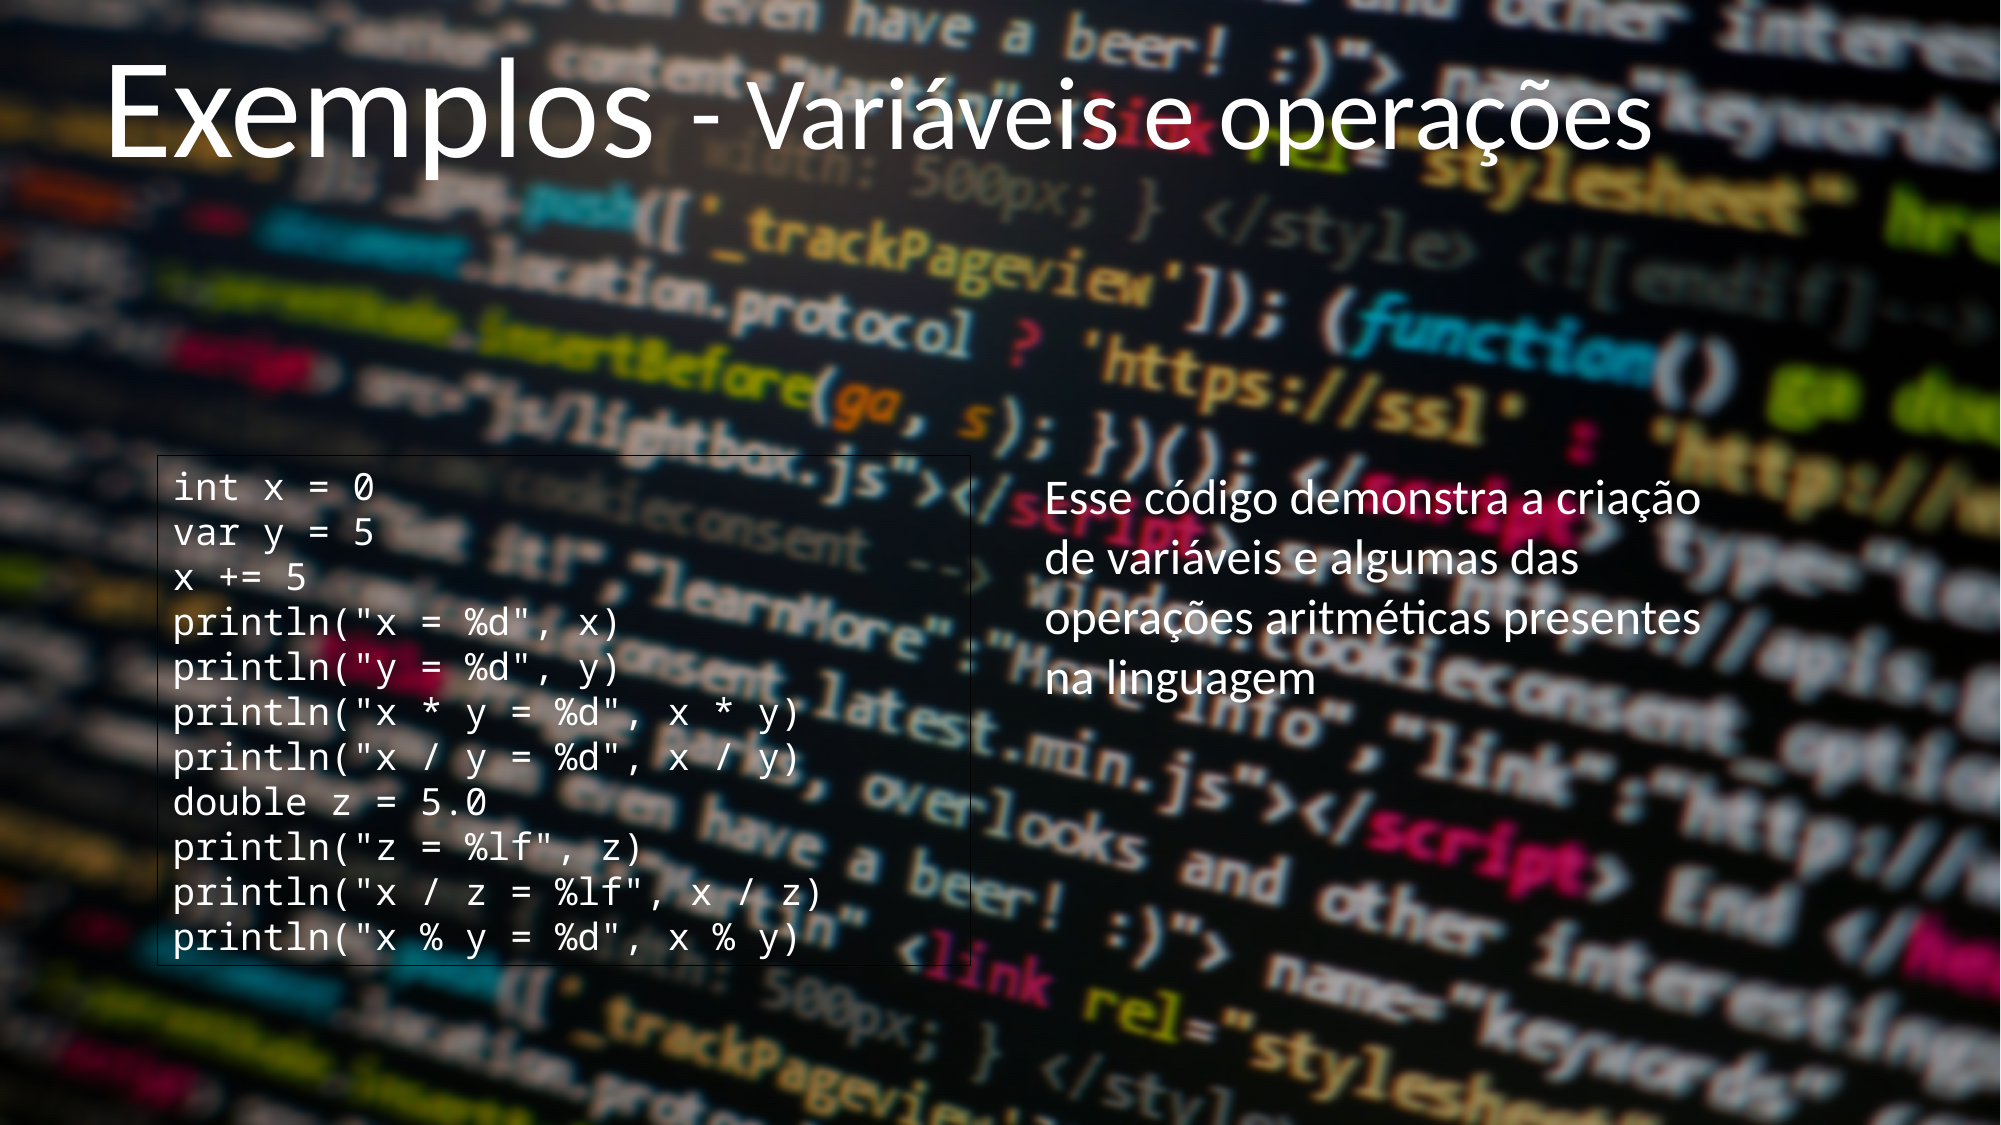

Exemplos
- Variáveis e operações
int x = 0
var y = 5
x += 5
println("x = %d", x)
println("y = %d", y)
println("x * y = %d", x * y)
println("x / y = %d", x / y)
double z = 5.0
println("z = %lf", z)
println("x / z = %lf", x / z)
println("x % y = %d", x % y)
Esse código demonstra a criação de variáveis e algumas das operações aritméticas presentes na linguagem